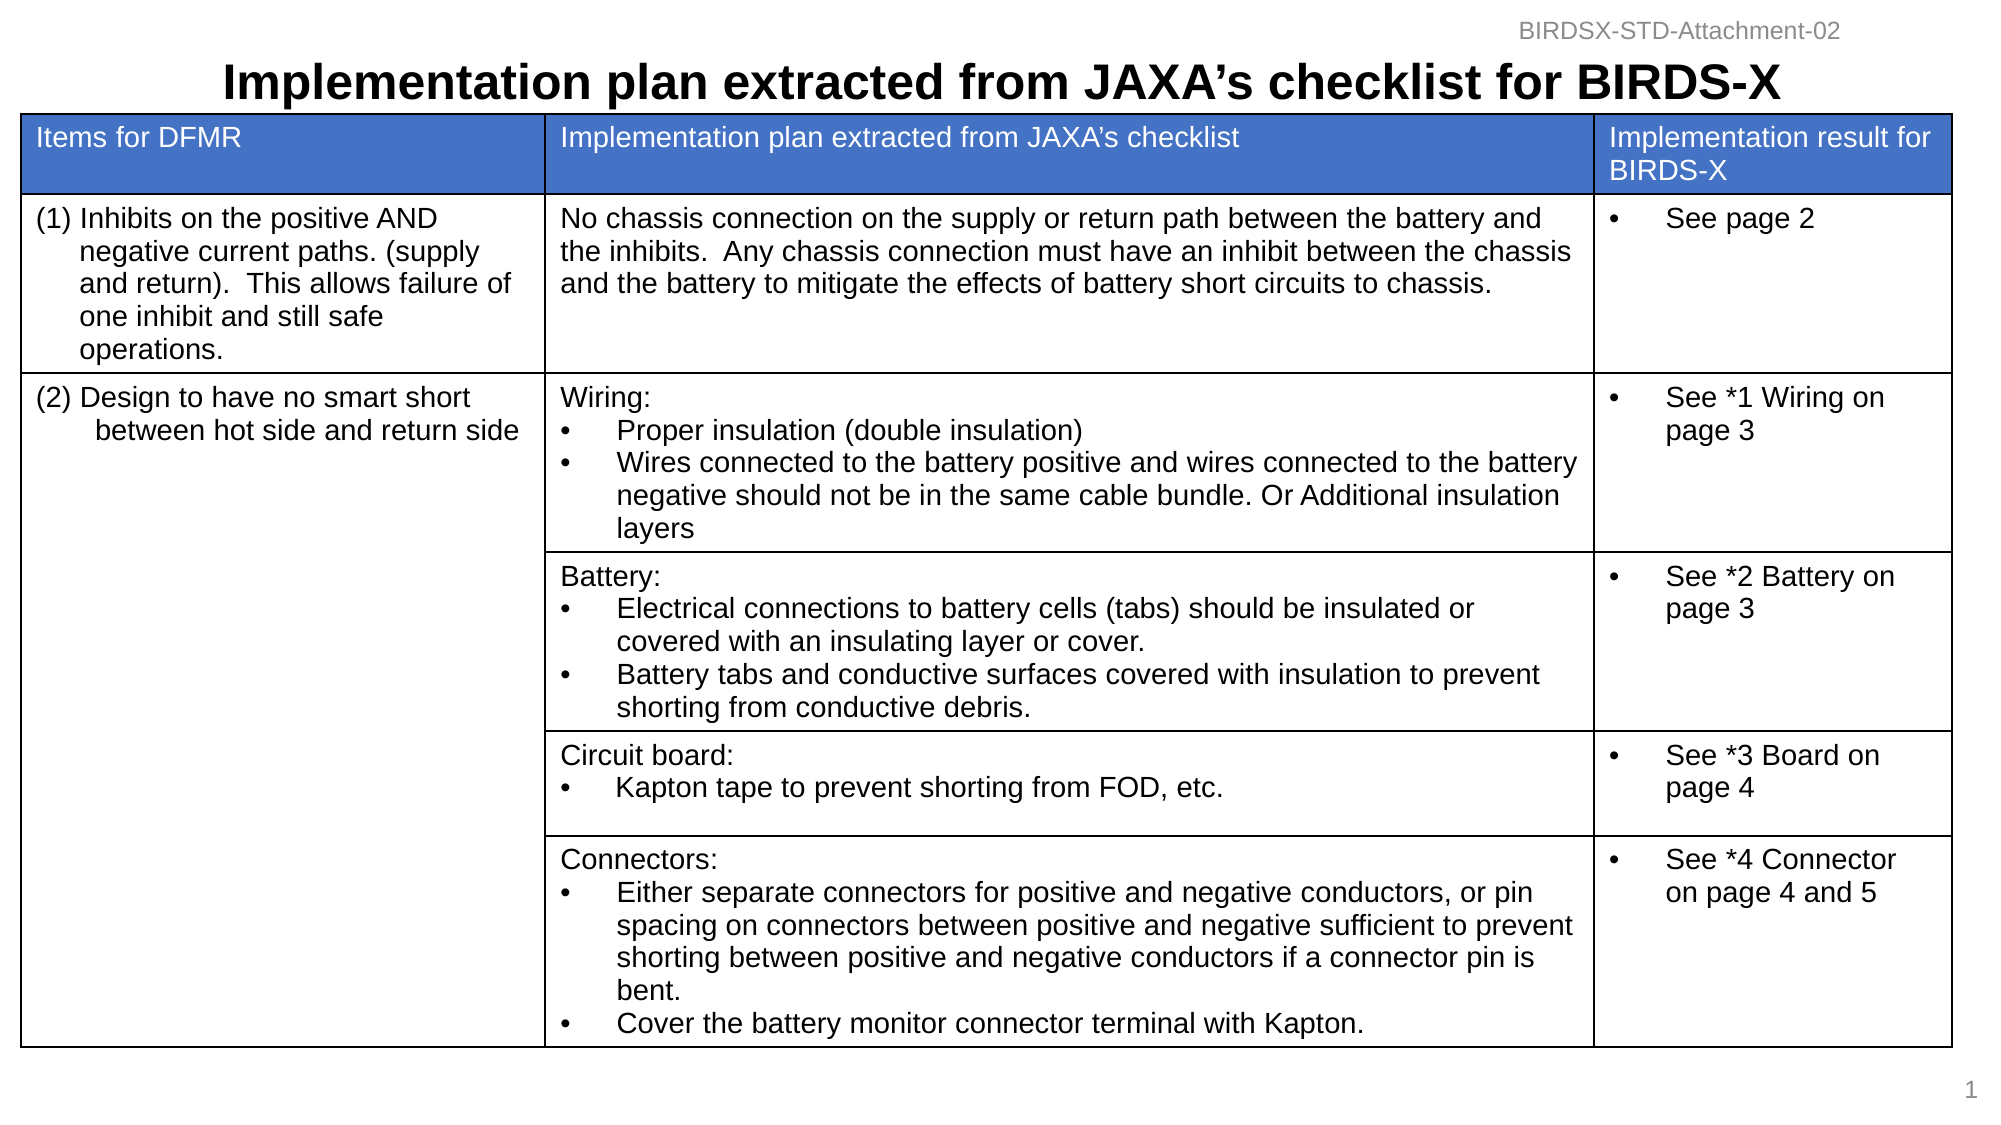

BIRDSX-STD-Attachment-02
Implementation plan extracted from JAXA’s checklist for BIRDS-X
| Items for DFMR | Implementation plan extracted from JAXA’s checklist | Implementation result for BIRDS-X |
| --- | --- | --- |
| (1) Inhibits on the positive AND negative current paths. (supply and return). This allows failure of one inhibit and still safe operations. | No chassis connection on the supply or return path between the battery and the inhibits. Any chassis connection must have an inhibit between the chassis and the battery to mitigate the effects of battery short circuits to chassis. | See page 2 |
| (2) Design to have no smart short between hot side and return side | Wiring: Proper insulation (double insulation) Wires connected to the battery positive and wires connected to the battery negative should not be in the same cable bundle. Or Additional insulation layers | See \*1 Wiring on page 3 |
|  | Battery: Electrical connections to battery cells (tabs) should be insulated or covered with an insulating layer or cover. Battery tabs and conductive surfaces covered with insulation to prevent shorting from conductive debris. | See \*2 Battery on page 3 |
|  | Circuit board: Kapton tape to prevent shorting from FOD, etc. | See \*3 Board on page 4 |
|  | Connectors: Either separate connectors for positive and negative conductors, or pin spacing on connectors between positive and negative sufficient to prevent shorting between positive and negative conductors if a connector pin is bent. Cover the battery monitor connector terminal with Kapton. | See \*4 Connector on page 4 and 5 |
1